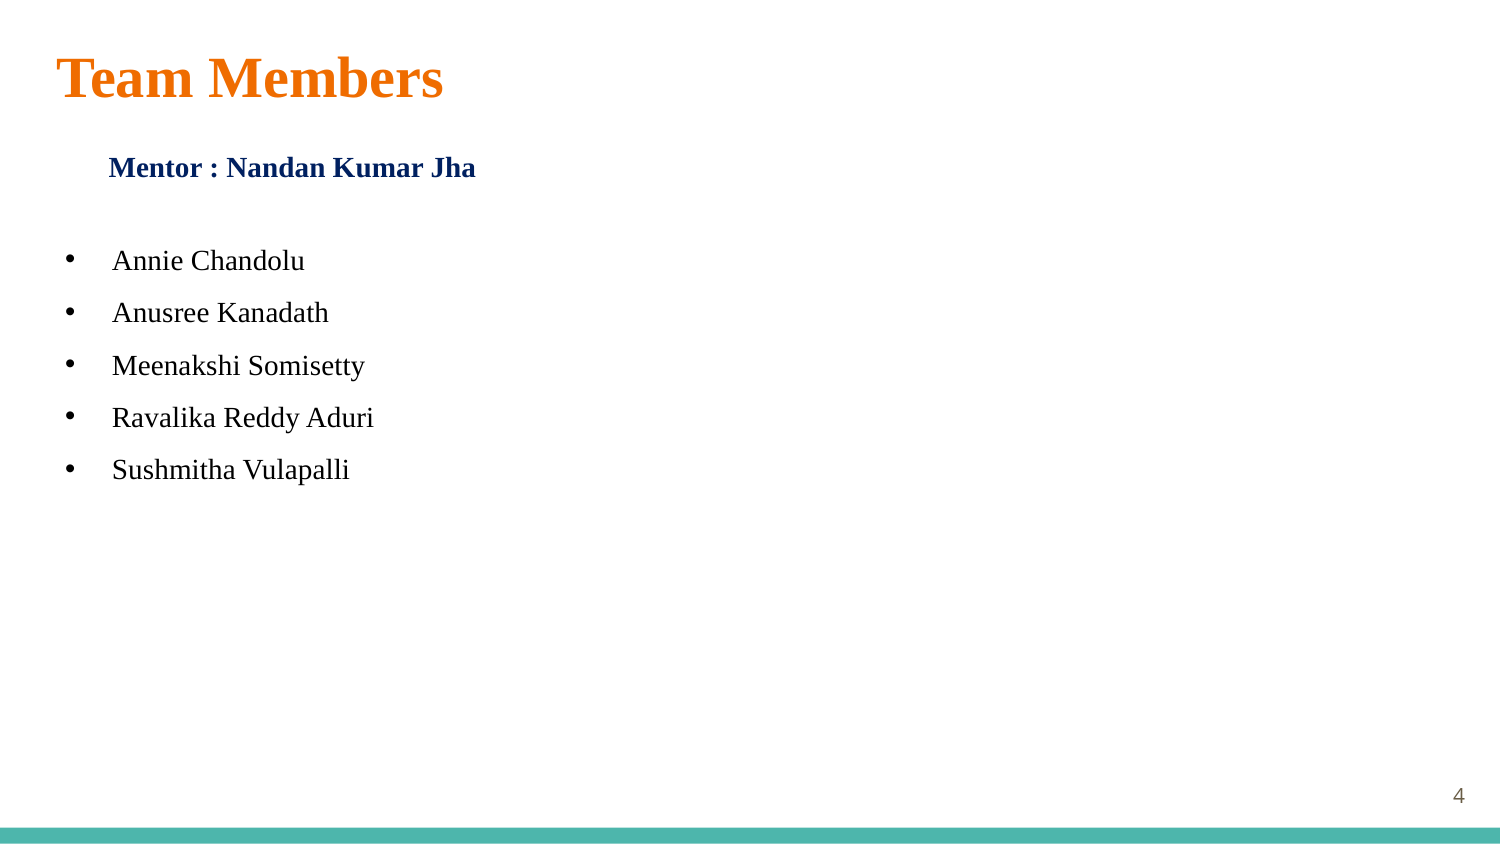

# Team Members
      Mentor : Nandan Kumar Jha

Annie Chandolu
Anusree Kanadath
Meenakshi Somisetty
Ravalika Reddy Aduri
Sushmitha Vulapalli

 4